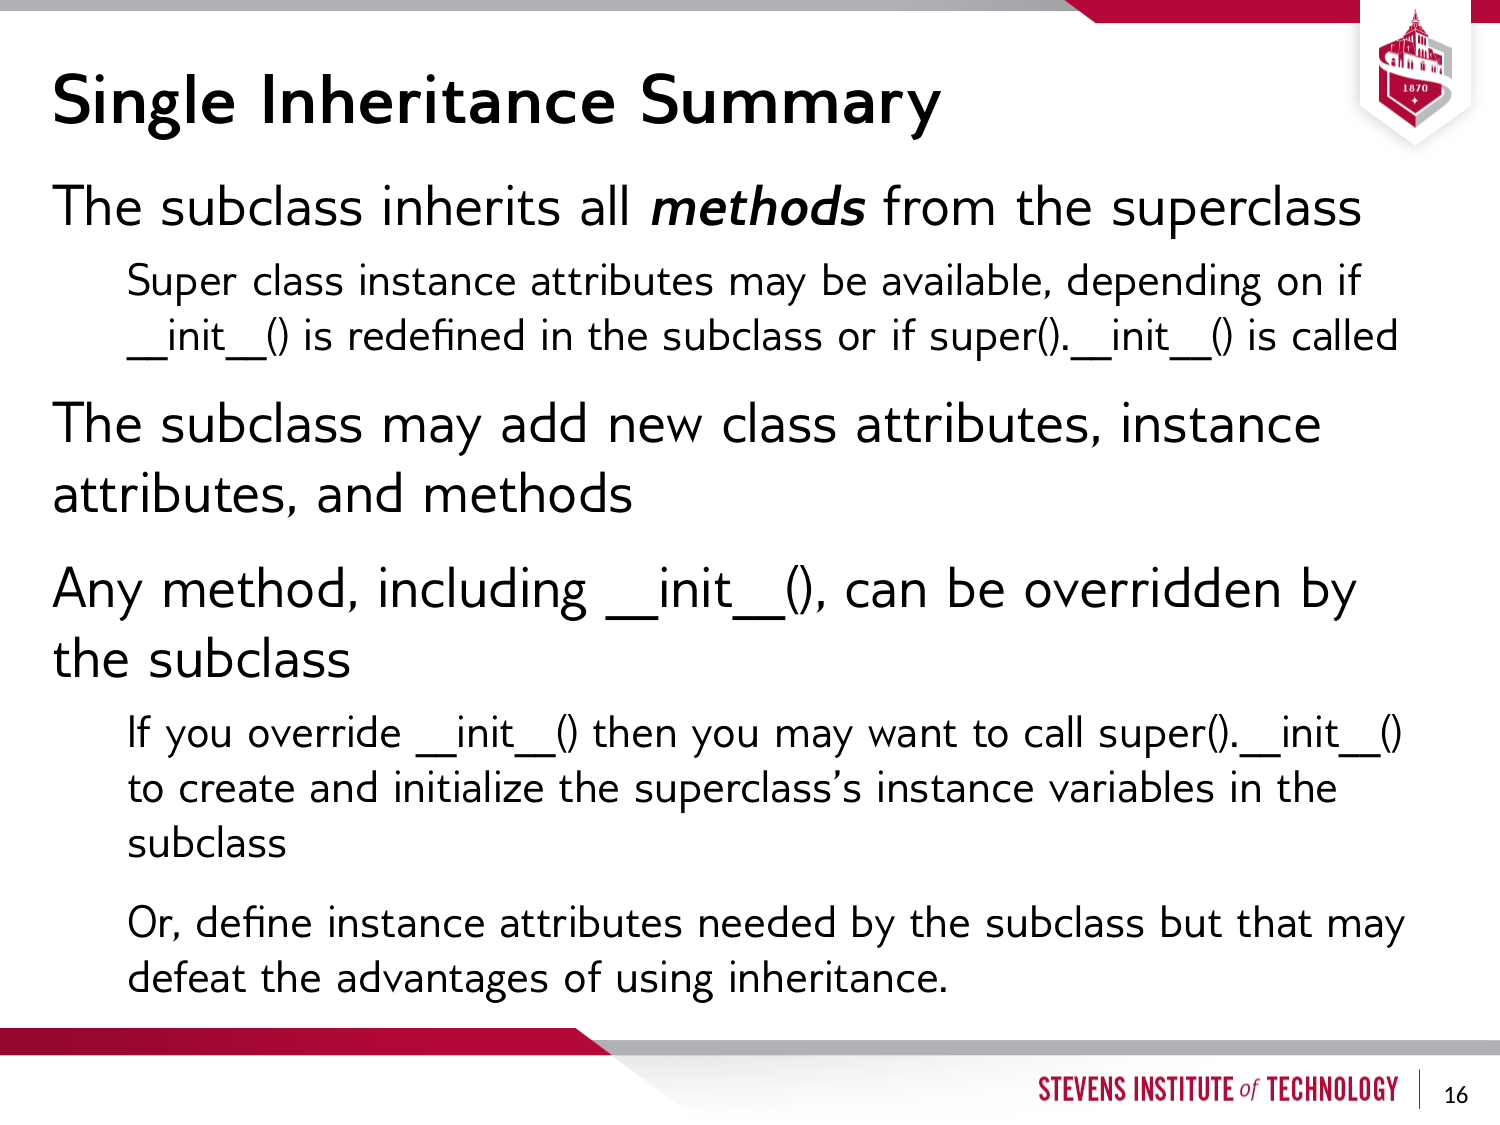

# Single Inheritance Summary
The subclass inherits all methods from the superclass
Super class instance attributes may be available, depending on if __init__() is redefined in the subclass or if super().__init__() is called
The subclass may add new class attributes, instance attributes, and methods
Any method, including __init__(), can be overridden by the subclass
If you override __init__() then you may want to call super().__init__() to create and initialize the superclass’s instance variables in the subclass
Or, define instance attributes needed by the subclass but that may defeat the advantages of using inheritance.

16